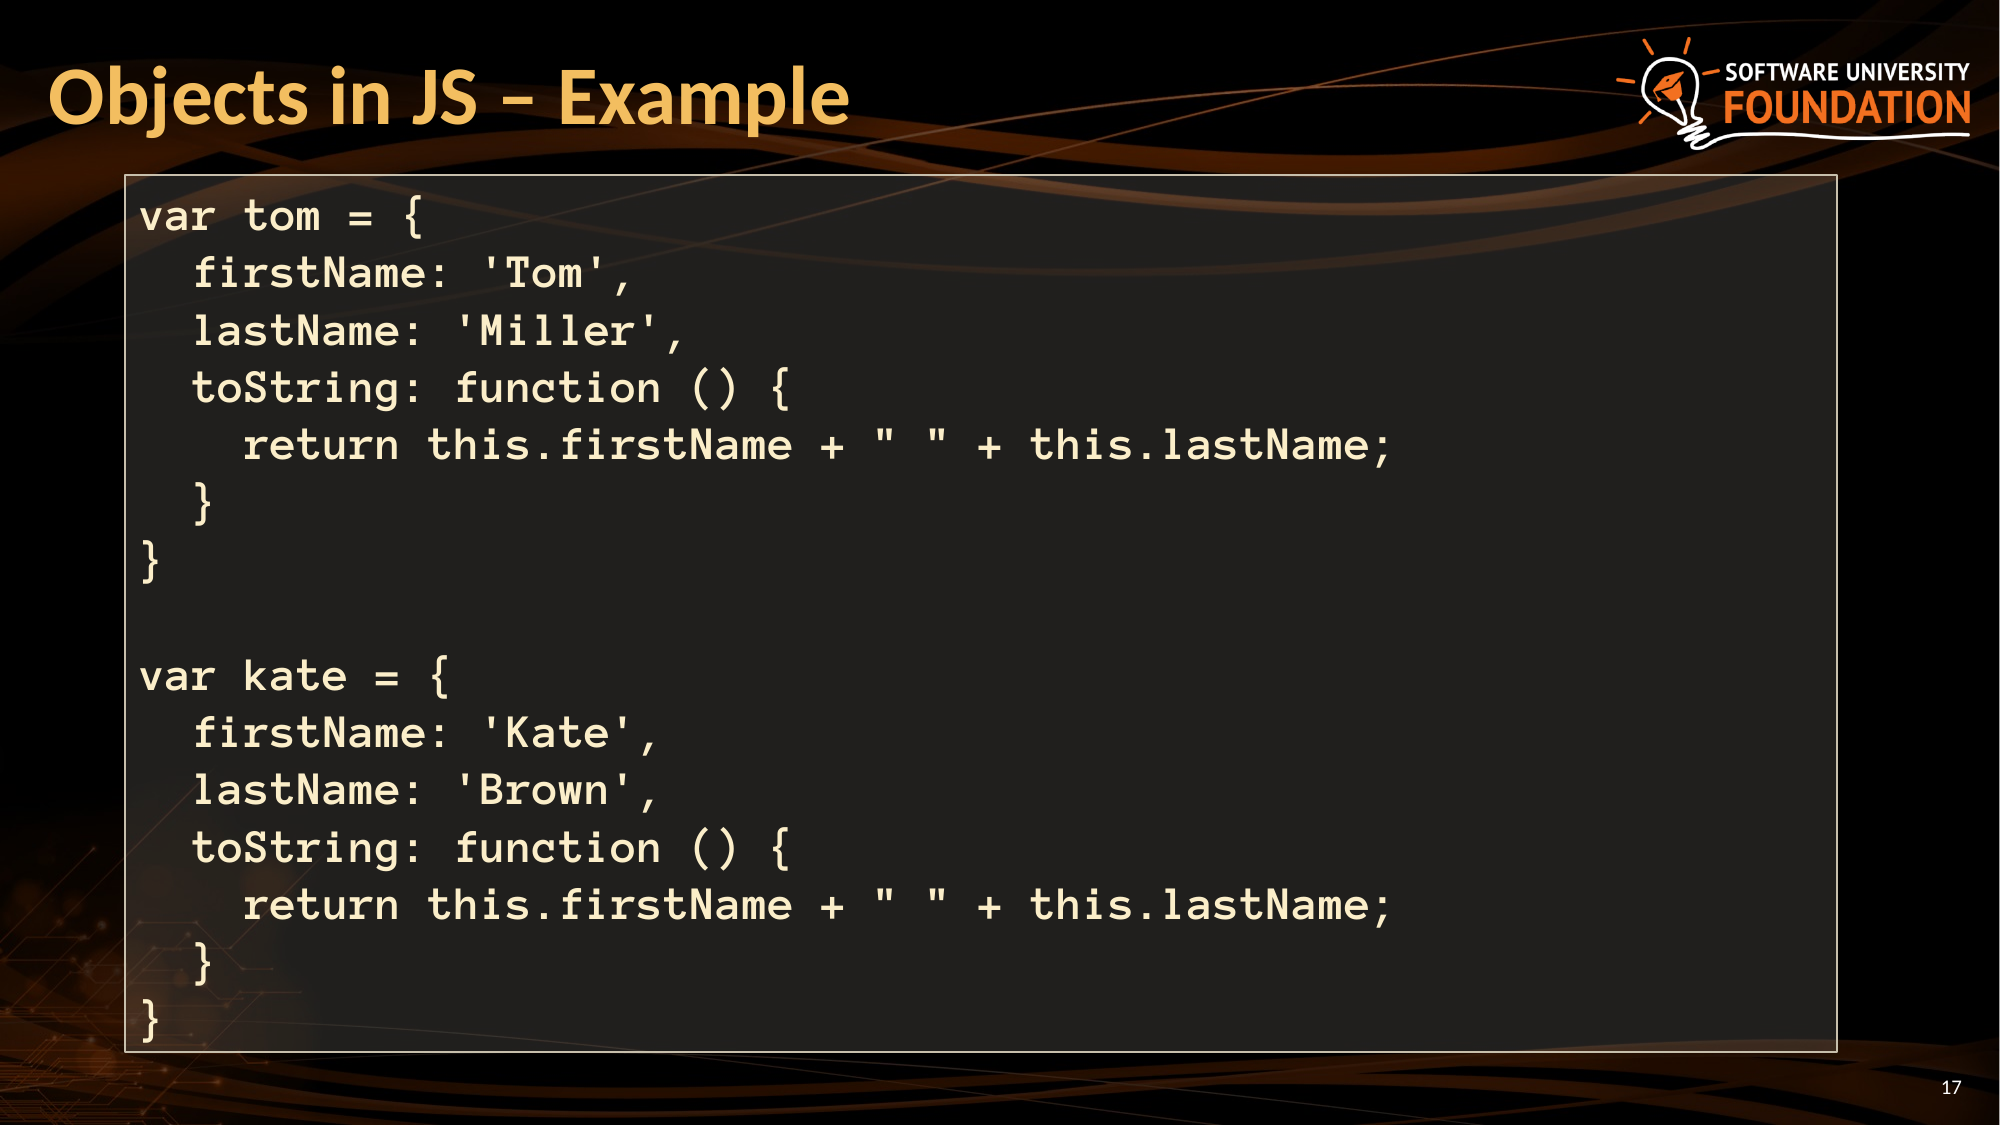

# Objects in JS – Example
var tom = {
  firstName: 'Tom',
  lastName: 'Miller',
  toString: function () {
    return this.firstName + " " + this.lastName;
  }
}

var kate = {
  firstName: 'Kate',
  lastName: 'Brown',
  toString: function () {
    return this.firstName + " " + this.lastName;
  }
}
17